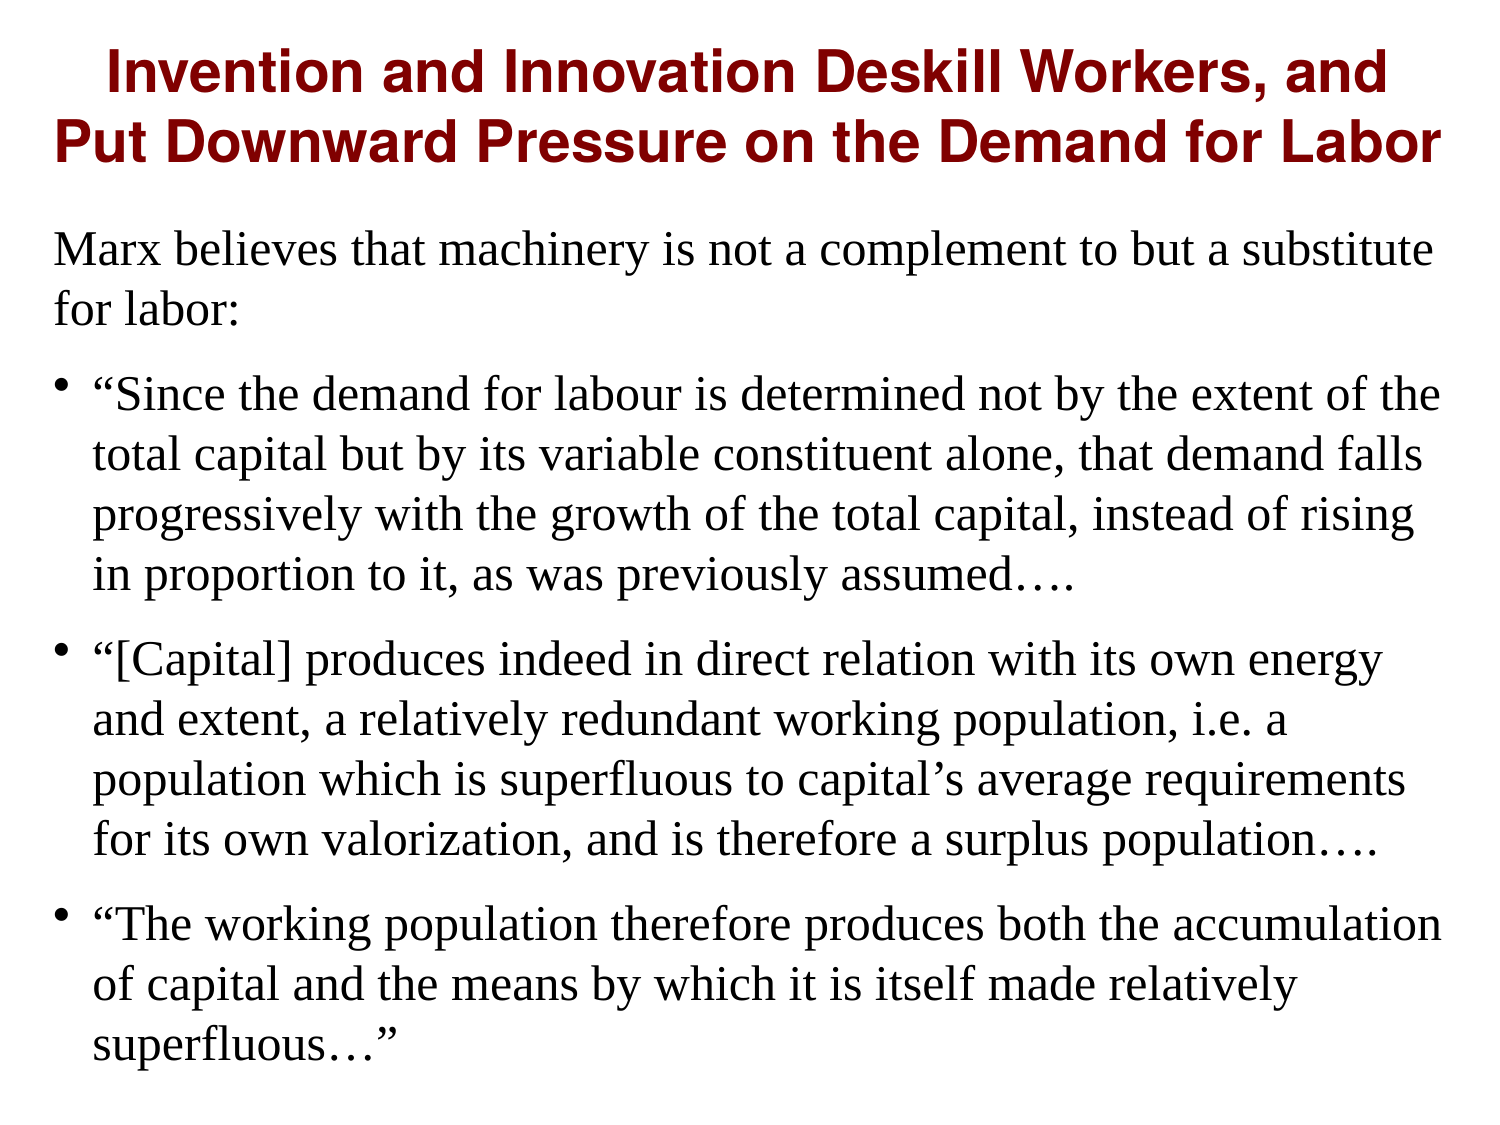

Invention and Innovation Deskill Workers, and Put Downward Pressure on the Demand for Labor
Marx believes that machinery is not a complement to but a substitute for labor:
“Since the demand for labour is determined not by the extent of the total capital but by its variable constituent alone, that demand falls progressively with the growth of the total capital, instead of rising in proportion to it, as was previously assumed….
“[Capital] produces indeed in direct relation with its own energy and extent, a relatively redundant working population, i.e. a population which is superfluous to capital’s average requirements for its own valorization, and is therefore a surplus population….
“The working population therefore produces both the accumulation of capital and the means by which it is itself made relatively superfluous…”